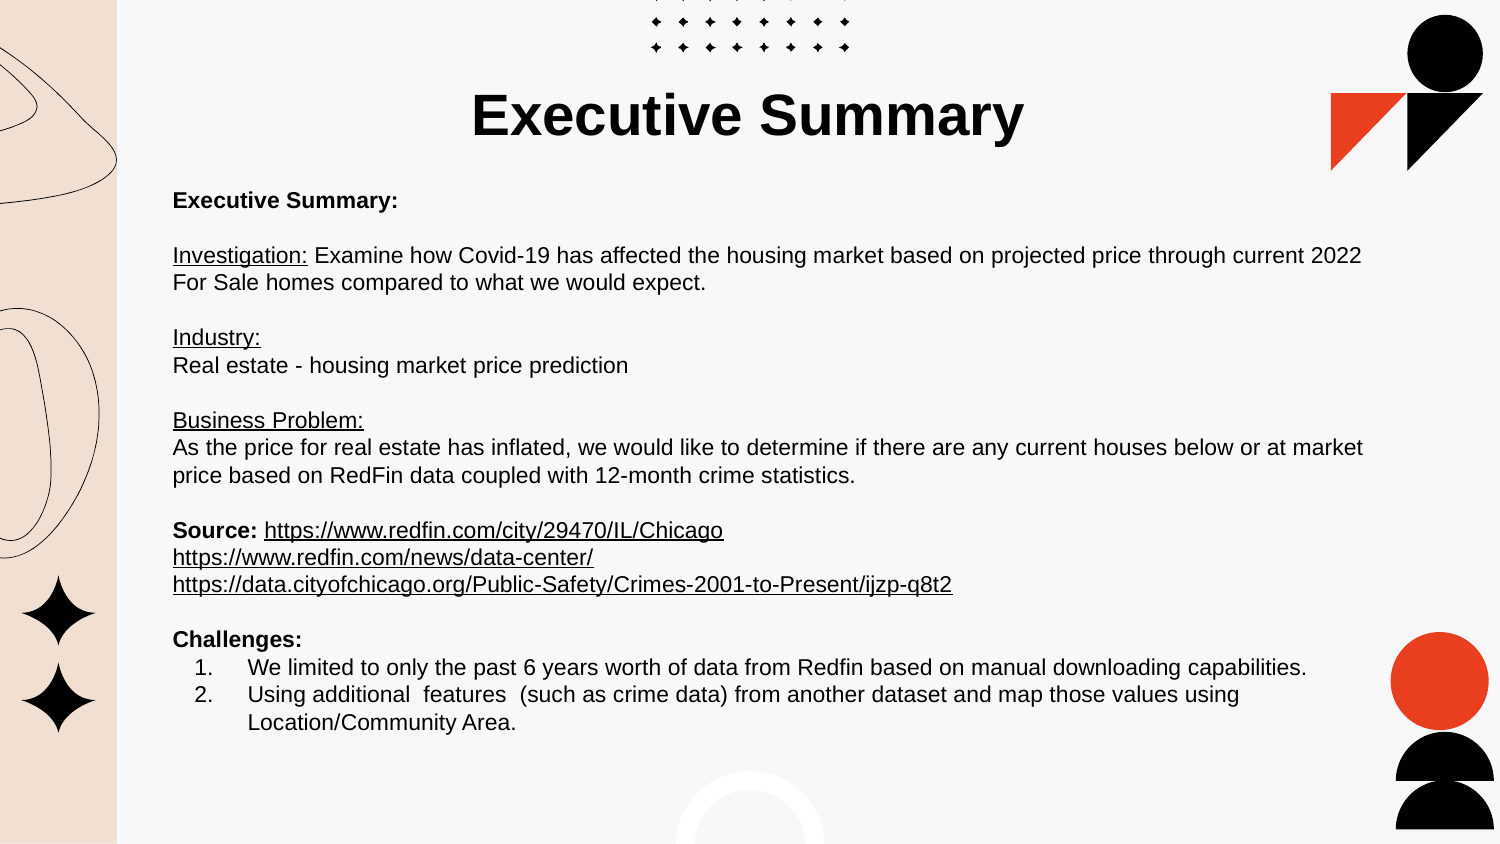

# Executive Summary
Executive Summary:

Investigation: Examine how Covid-19 has affected the housing market based on projected price through current 2022 For Sale homes compared to what we would expect.

Industry:
Real estate - housing market price prediction

Business Problem:
As the price for real estate has inflated, we would like to determine if there are any current houses below or at market price based on RedFin data coupled with 12-month crime statistics.

Source: https://www.redfin.com/city/29470/IL/Chicago
https://www.redfin.com/news/data-center/
https://data.cityofchicago.org/Public-Safety/Crimes-2001-to-Present/ijzp-q8t2

Challenges:
We limited to only the past 6 years worth of data from Redfin based on manual downloading capabilities.
Using additional  features  (such as crime data) from another dataset and map those values using Location/Community Area.